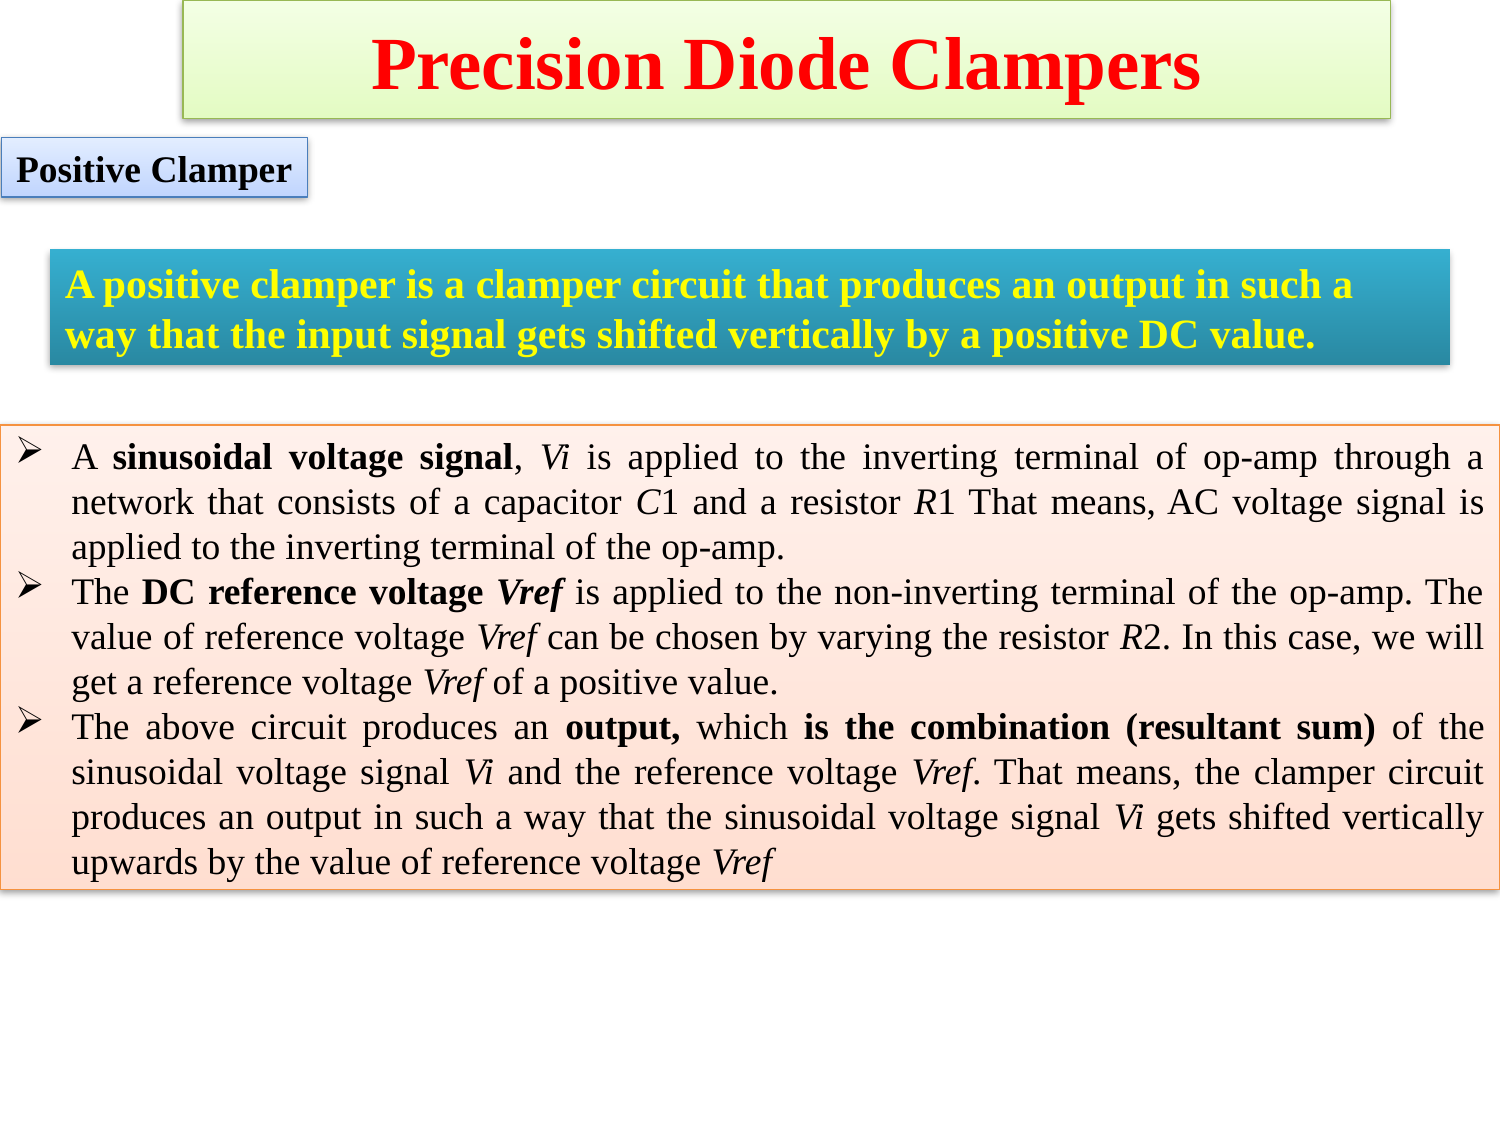

Precision Diode Clampers
Positive Clamper
A positive clamper is a clamper circuit that produces an output in such a way that the input signal gets shifted vertically by a positive DC value.
A sinusoidal voltage signal, Vi is applied to the inverting terminal of op-amp through a network that consists of a capacitor C1 and a resistor R1 That means, AC voltage signal is applied to the inverting terminal of the op-amp.
The DC reference voltage Vref is applied to the non-inverting terminal of the op-amp. The value of reference voltage Vref can be chosen by varying the resistor R2. In this case, we will get a reference voltage Vref of a positive value.
The above circuit produces an output, which is the combination (resultant sum) of the sinusoidal voltage signal Vi and the reference voltage Vref. That means, the clamper circuit produces an output in such a way that the sinusoidal voltage signal Vi gets shifted vertically upwards by the value of reference voltage Vref